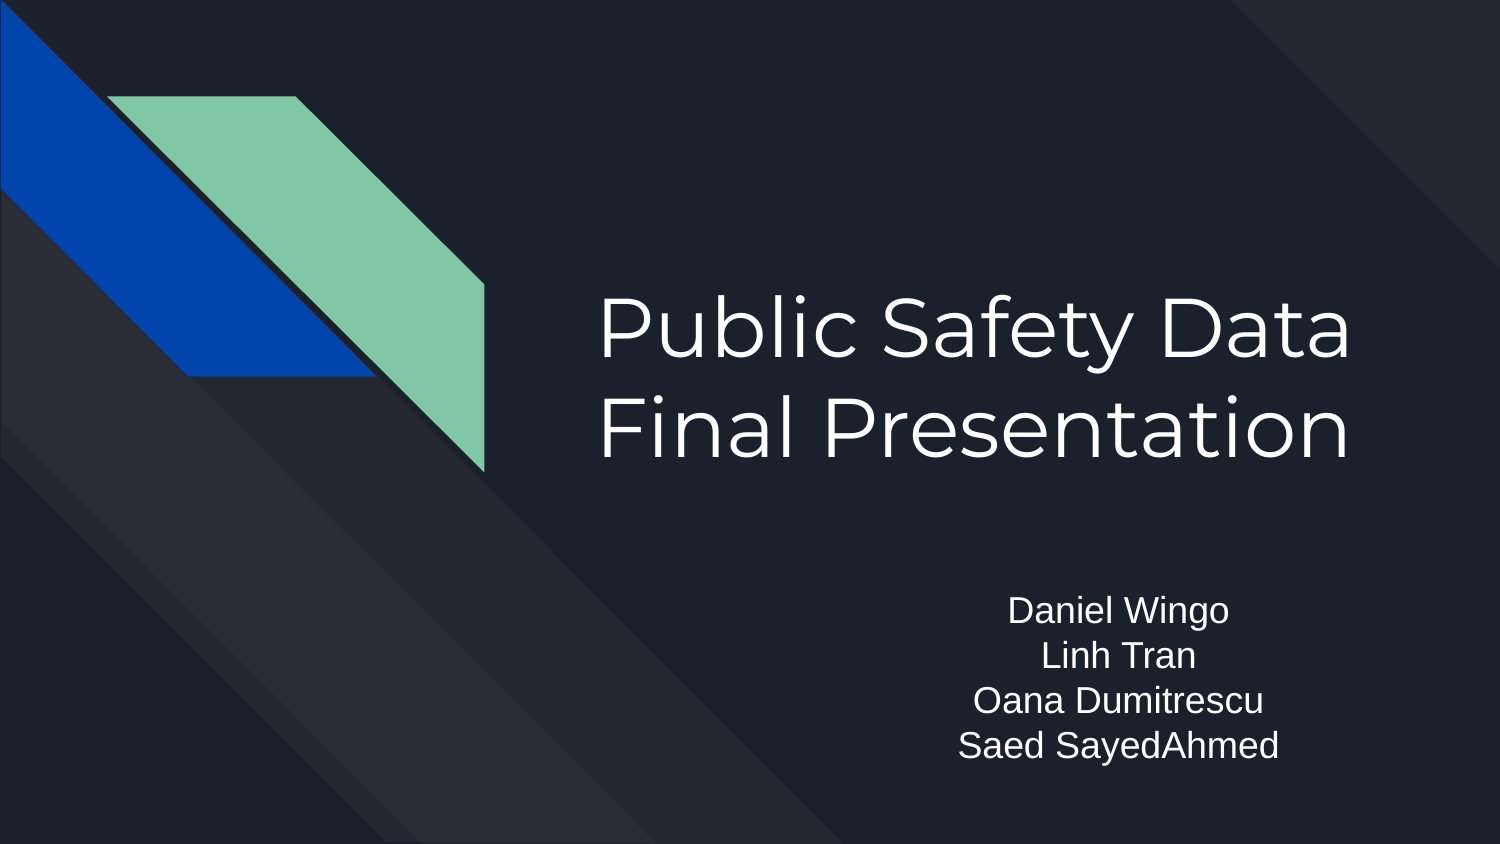

# Public Safety Data Final Presentation
Daniel Wingo
Linh Tran
Oana Dumitrescu
Saed SayedAhmed